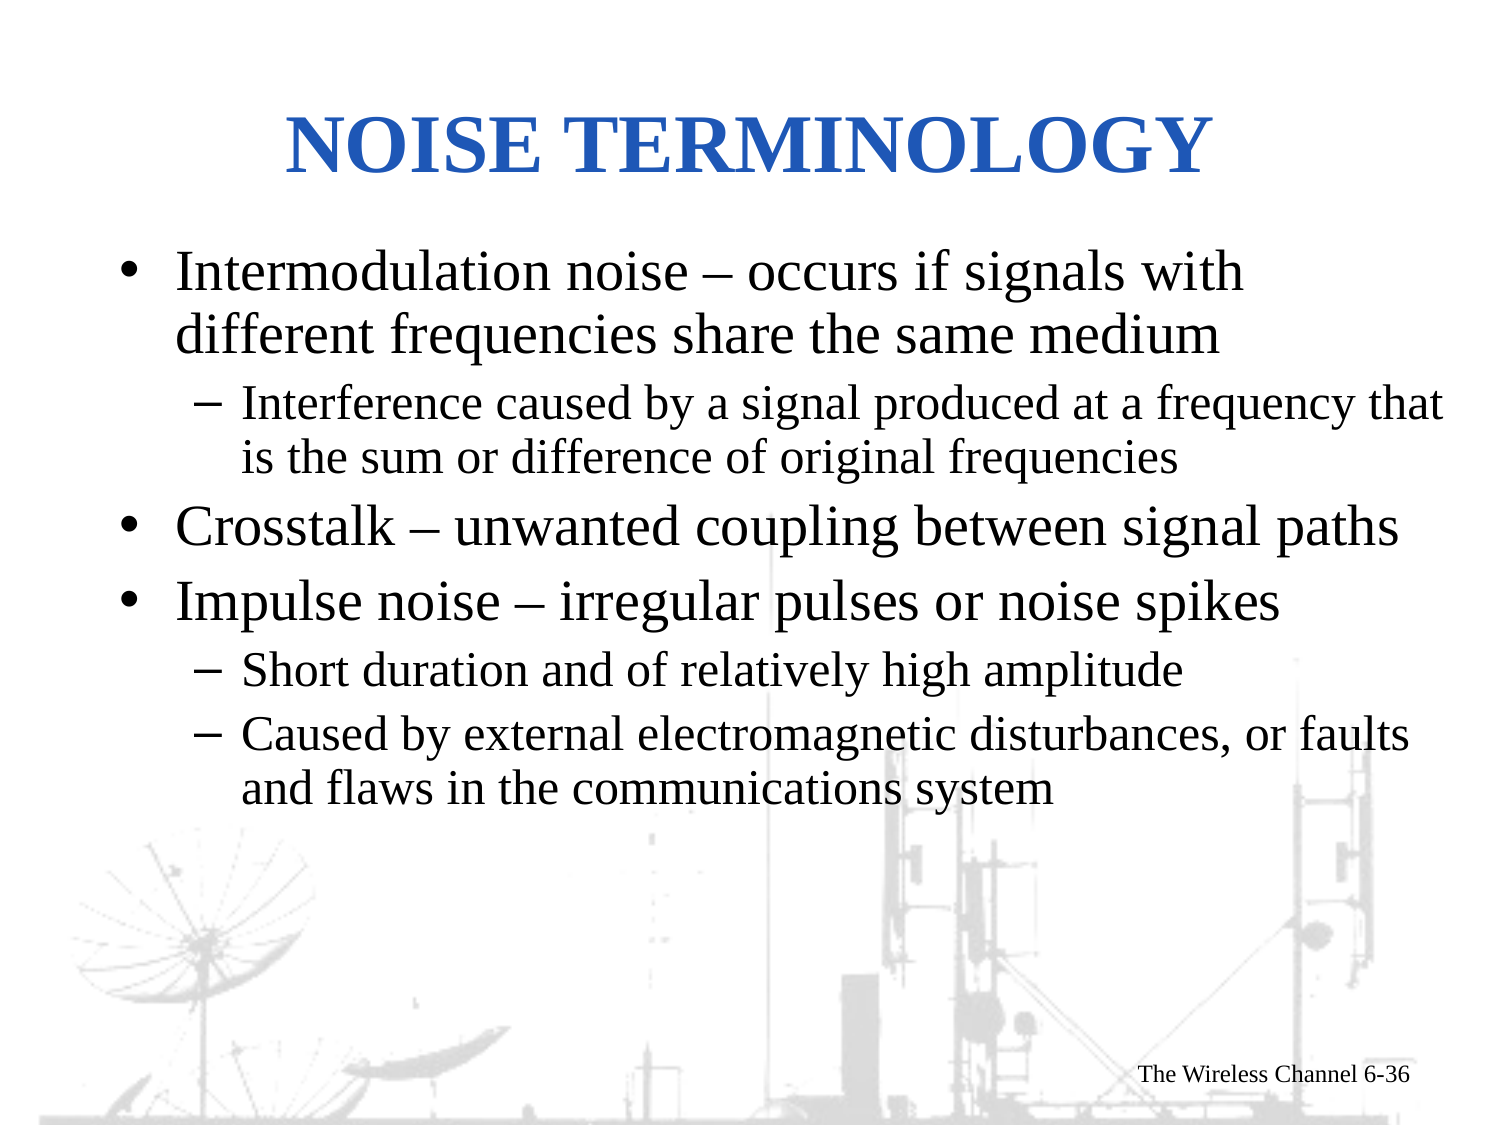

# Noise Terminology
Intermodulation noise – occurs if signals with different frequencies share the same medium
Interference caused by a signal produced at a frequency that is the sum or difference of original frequencies
Crosstalk – unwanted coupling between signal paths
Impulse noise – irregular pulses or noise spikes
Short duration and of relatively high amplitude
Caused by external electromagnetic disturbances, or faults and flaws in the communications system
The Wireless Channel 6-36